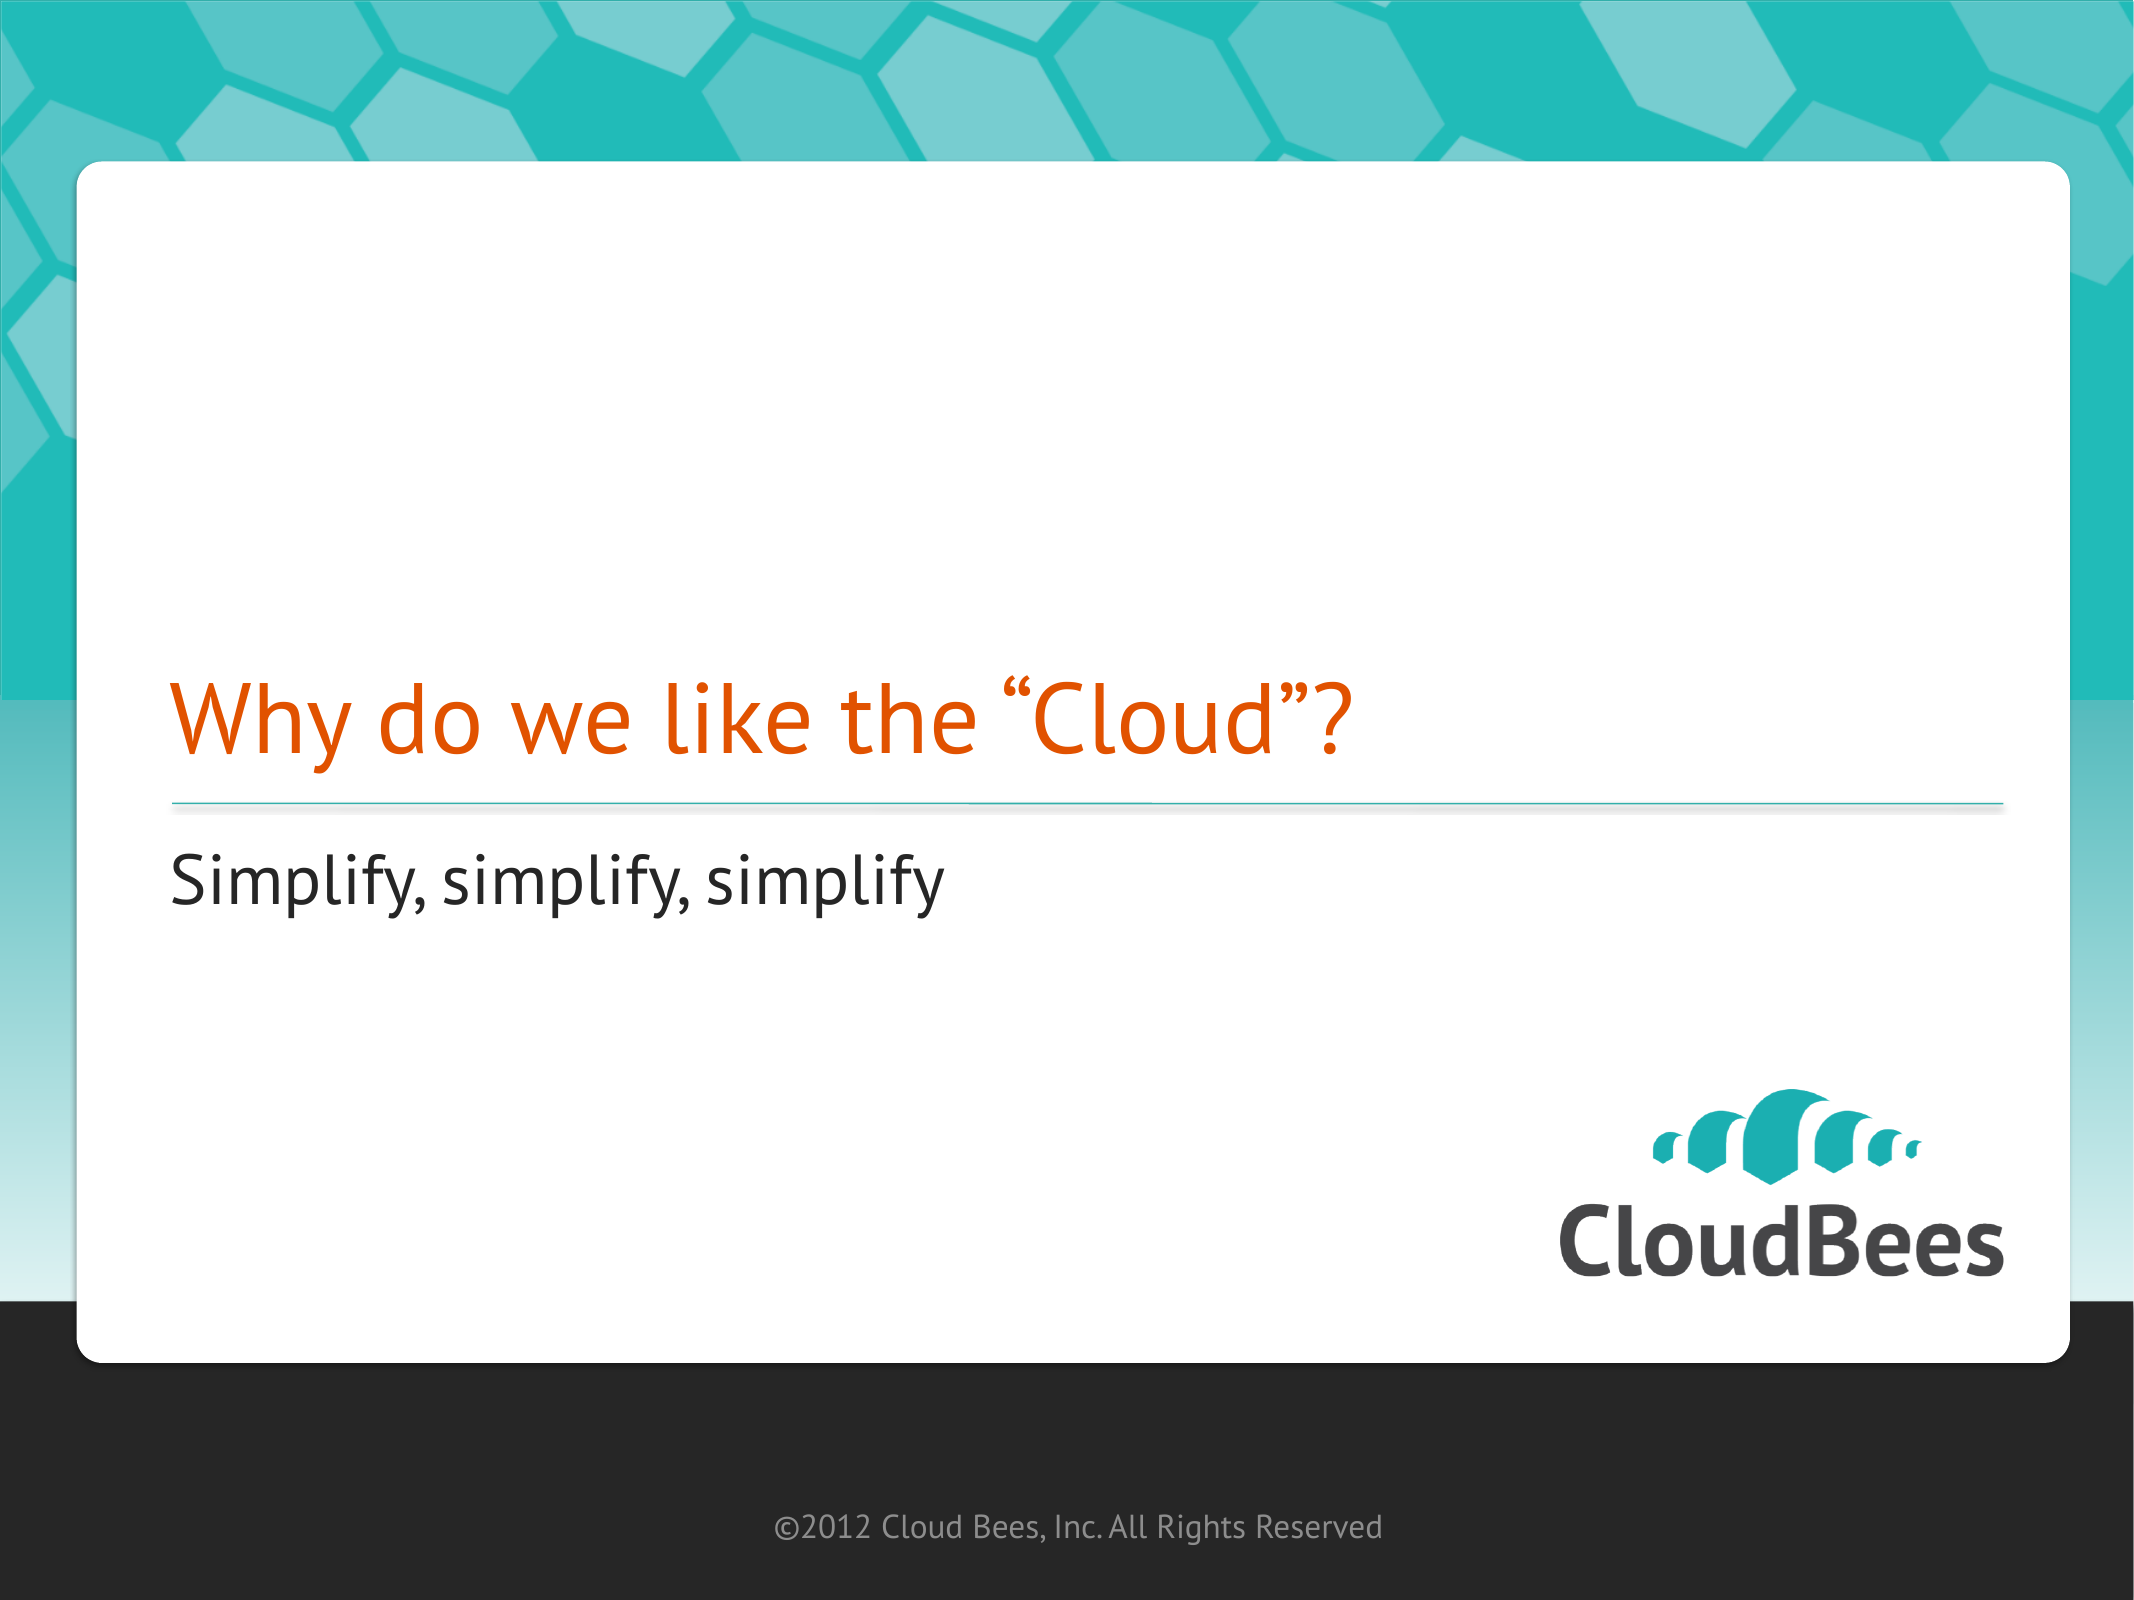

# Why do we like the “Cloud”?
Simplify, simplify, simplify
©2012 Cloud Bees, Inc. All Rights Reserved